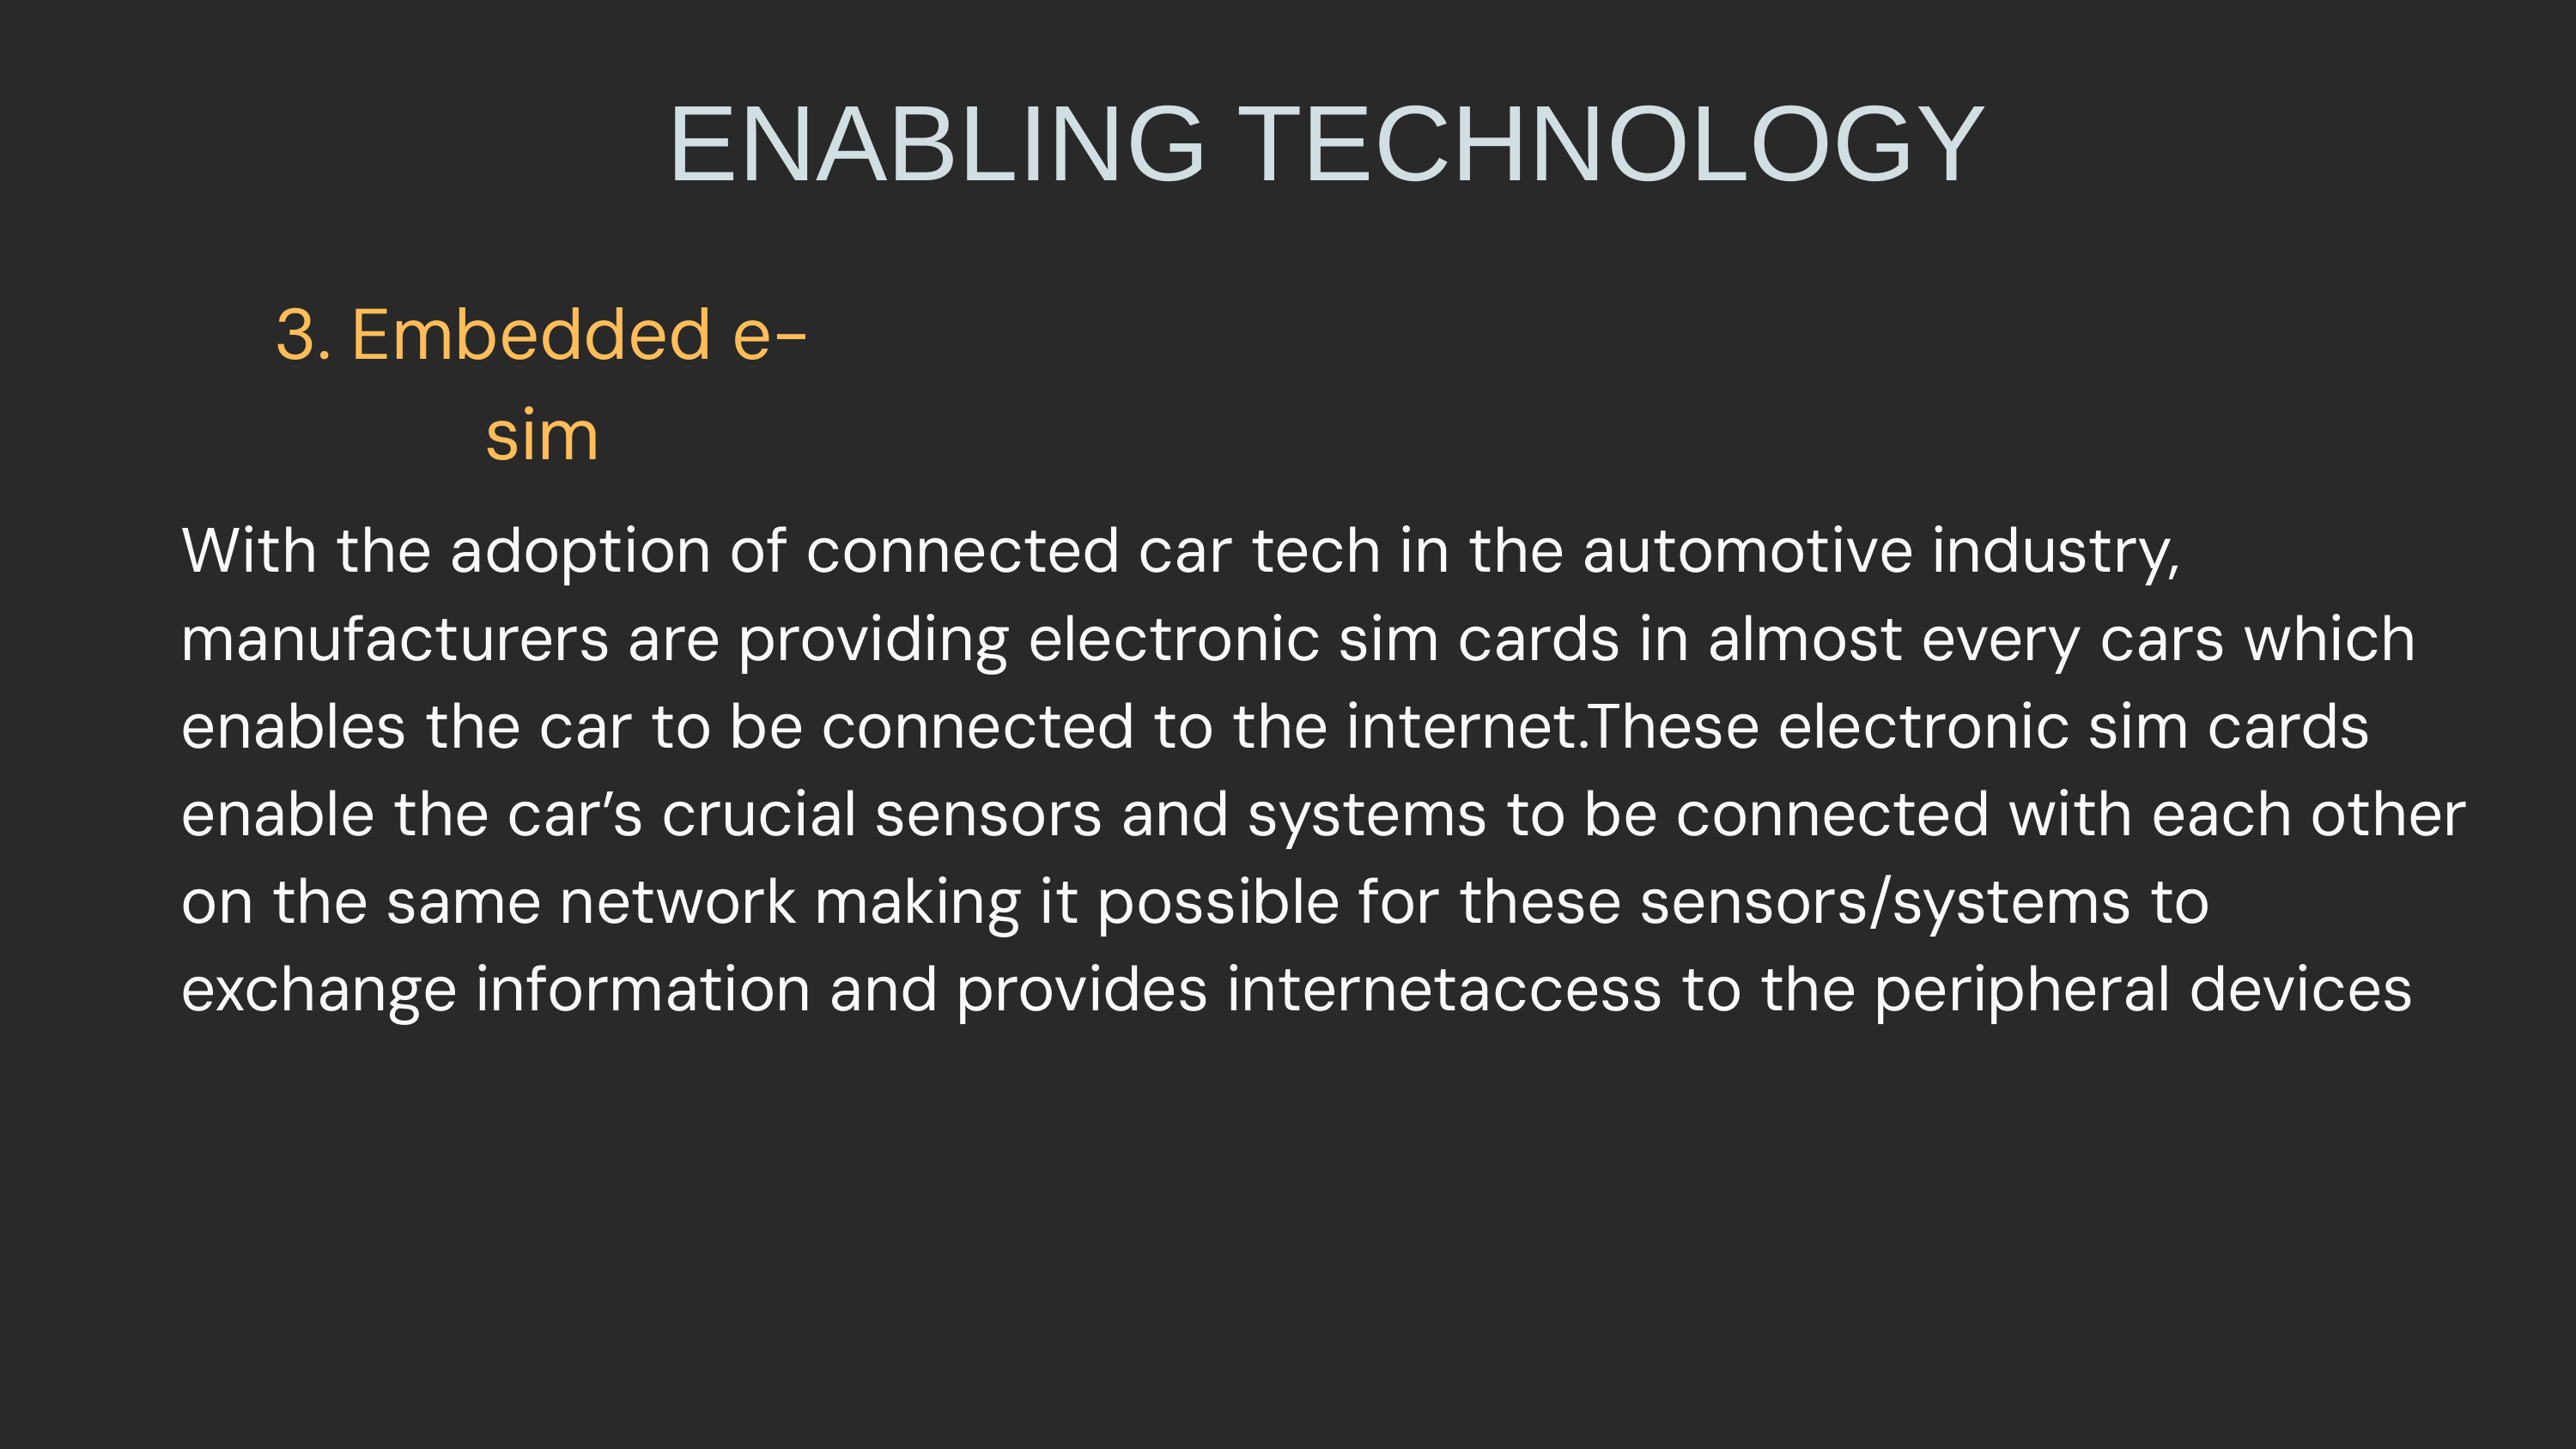

ENABLING TECHNOLOGY
3. Embedded e-sim
With the adoption of connected car tech in the automotive industry, manufacturers are providing electronic sim cards in almost every cars which enables the car to be connected to the internet.These electronic sim cards enable the car’s crucial sensors and systems to be connected with each other on the same network making it possible for these sensors/systems to exchange information and provides internetaccess to the peripheral devices